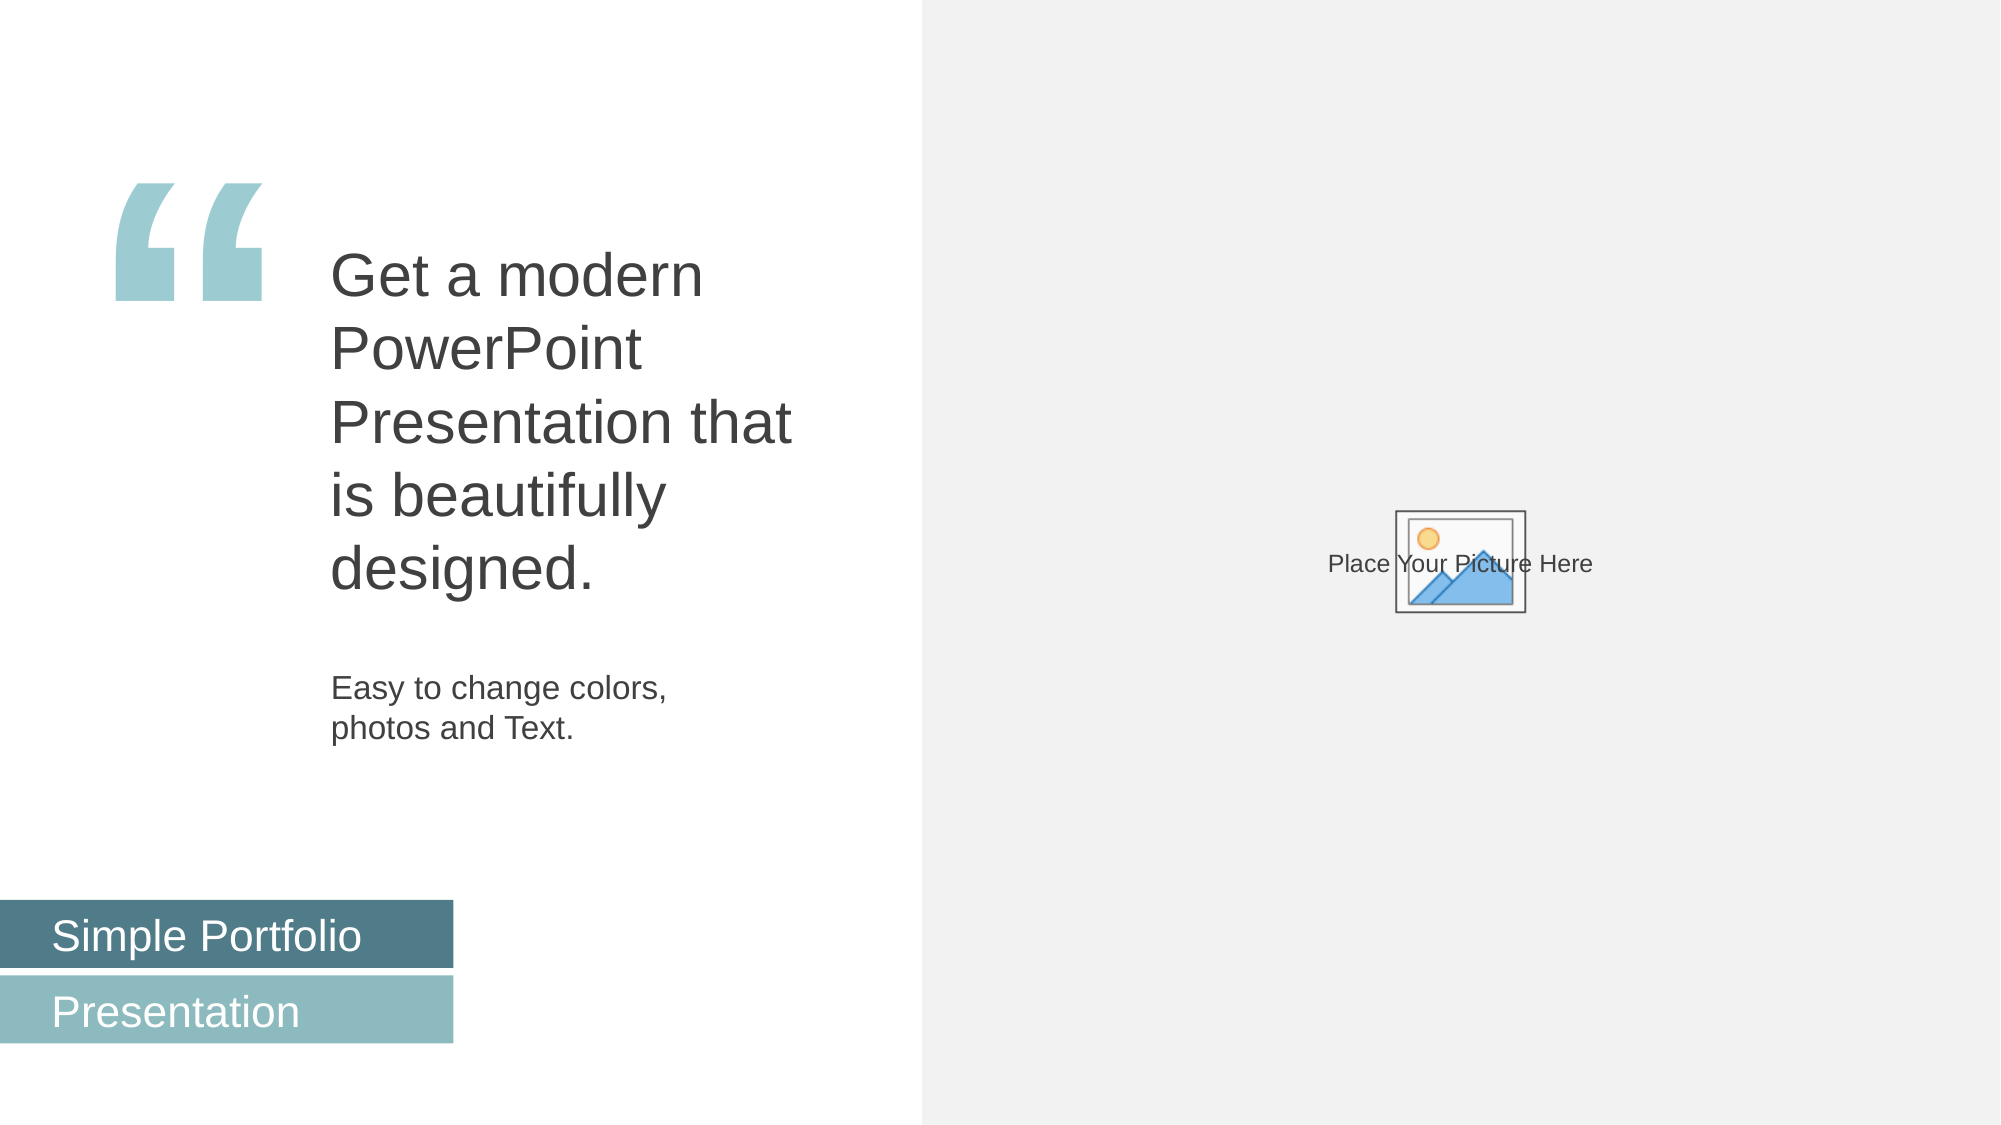

“
Get a modern PowerPoint  Presentation that is beautifully designed.
Easy to change colors, photos and Text.
   Simple Portfolio
   Presentation